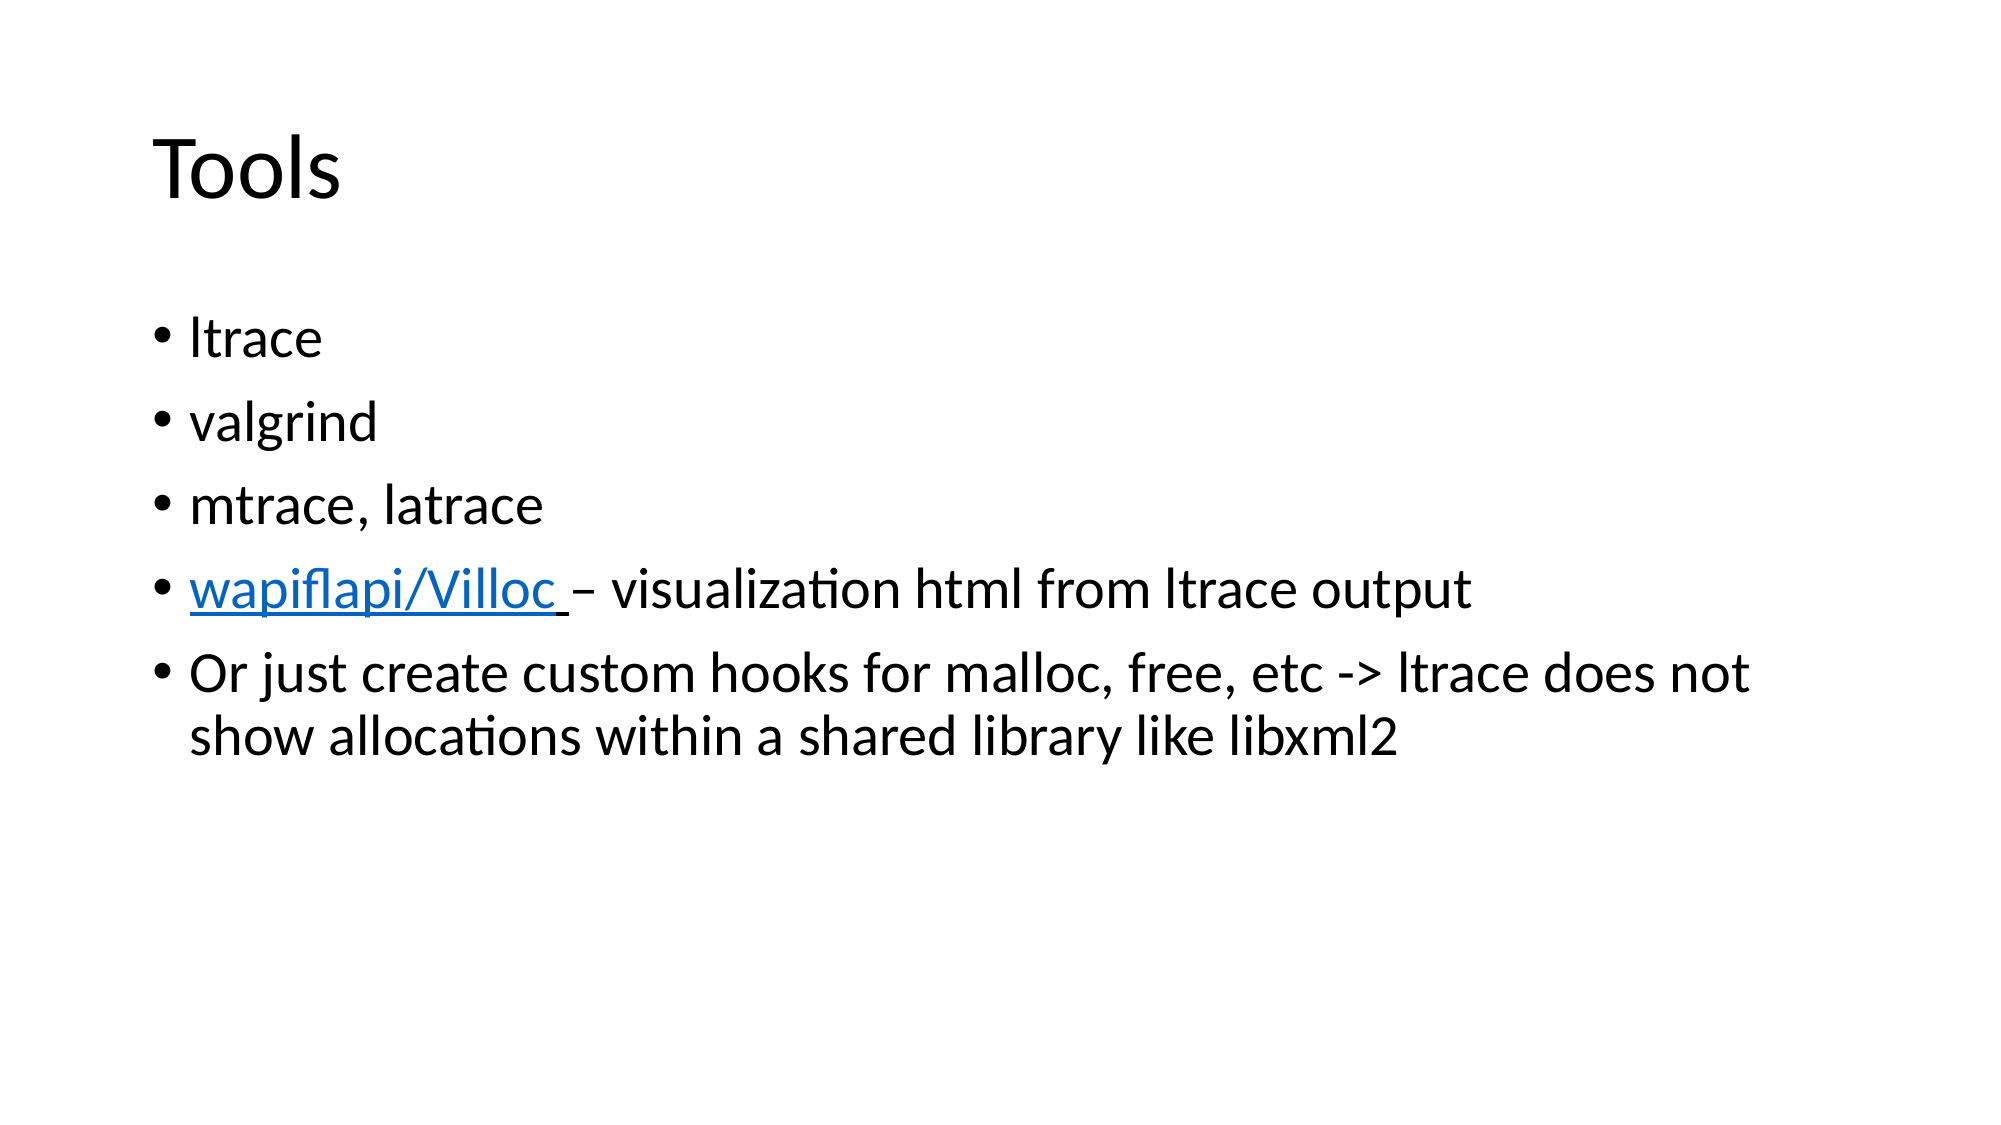

# Tools
ltrace
valgrind
mtrace, latrace
wapiflapi/Villoc – visualization html from ltrace output
Or just create custom hooks for malloc, free, etc -> ltrace does not show allocations within a shared library like libxml2